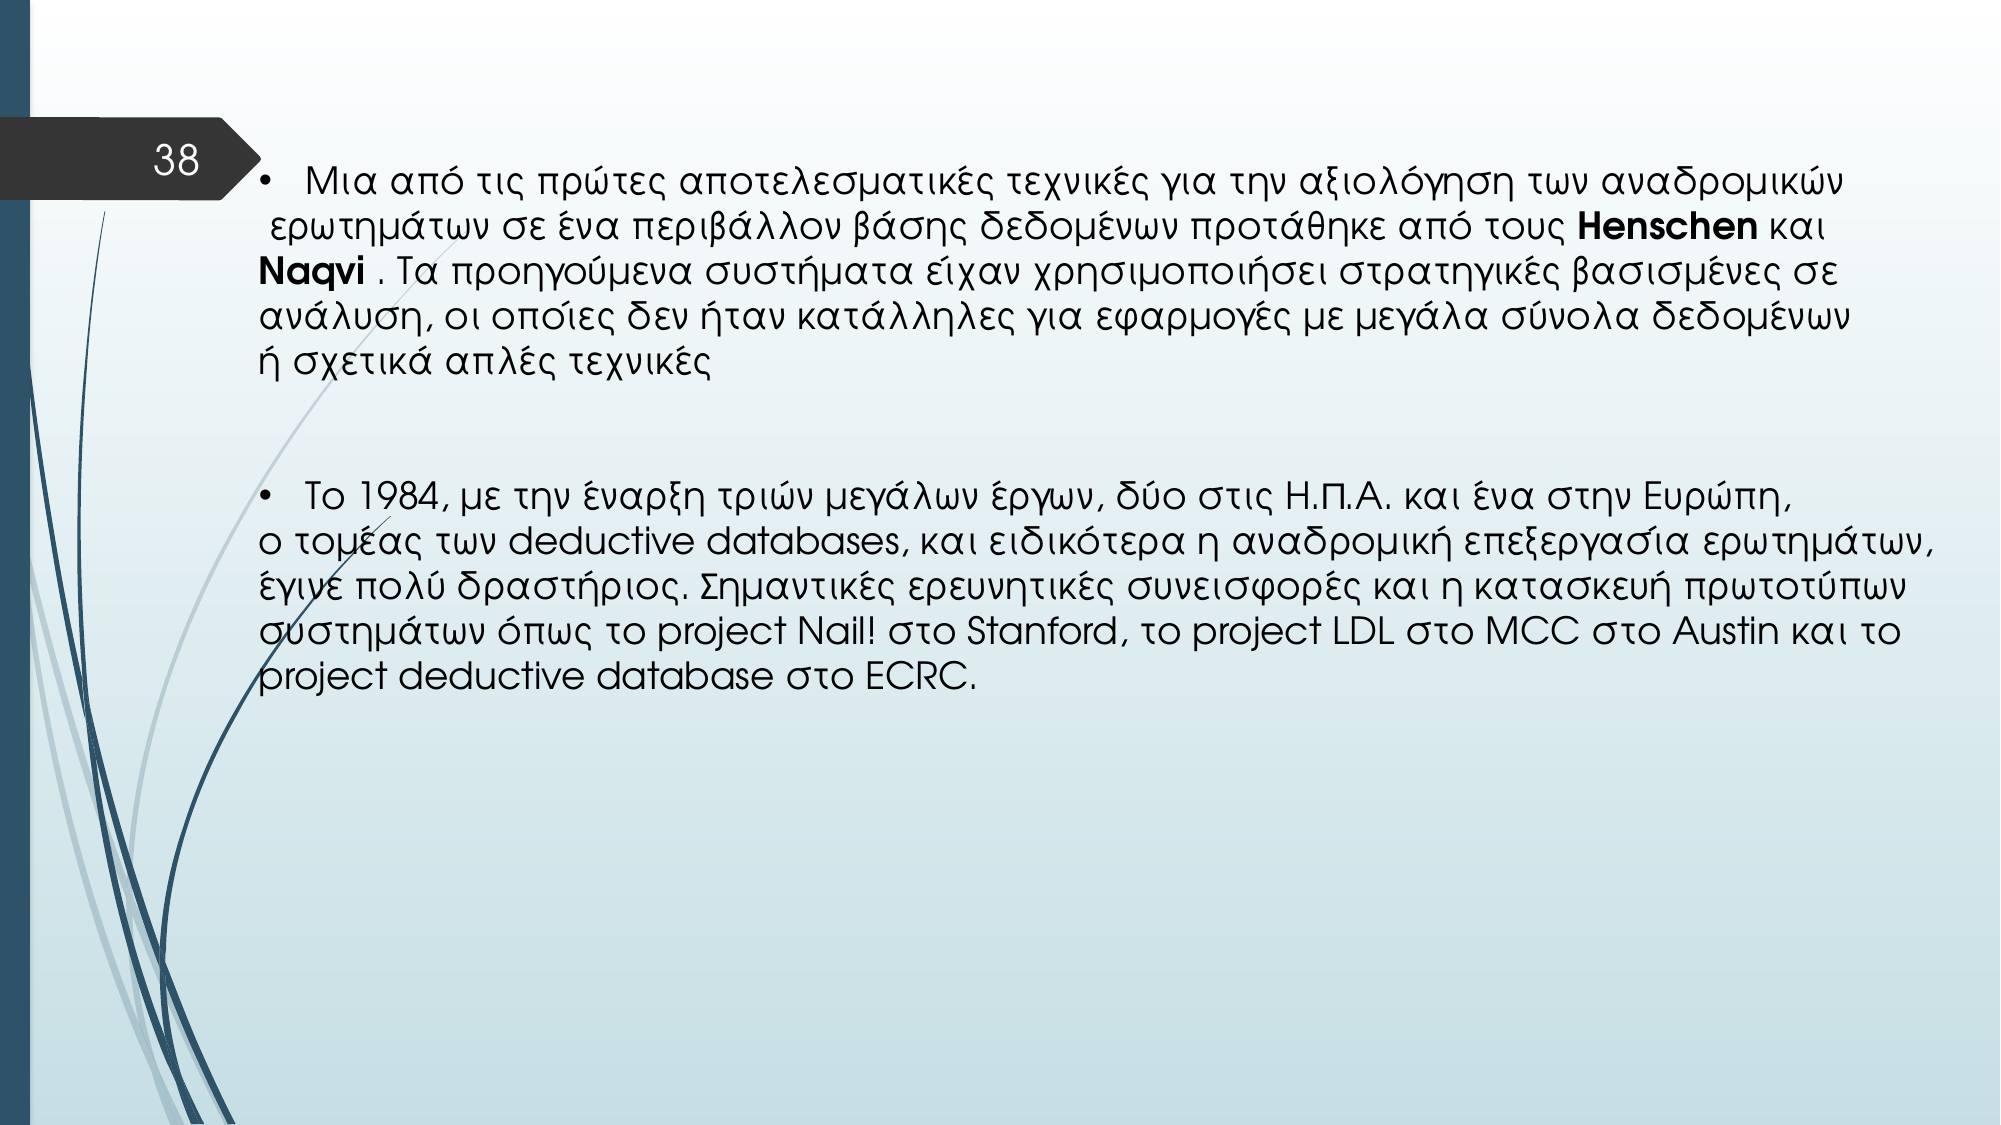

Μια από τις πρώτες αποτελεσματικές τεχνικές για την αξιολόγηση των αναδρομικών
 ερωτημάτων σε ένα περιβάλλον βάσης δεδομένων προτάθηκε από τους Henschen και
Naqvi . Τα προηγούμενα συστήματα είχαν χρησιμοποιήσει στρατηγικές βασισμένες σε
ανάλυση, οι οποίες δεν ήταν κατάλληλες για εφαρμογές με μεγάλα σύνολα δεδομένων
ή σχετικά απλές τεχνικές

Το 1984, με την έναρξη τριών μεγάλων έργων, δύο στις Η.Π.Α. και ένα στην Ευρώπη,
ο τομέας των deductive databases, και ειδικότερα η αναδρομική επεξεργασία ερωτημάτων,
έγινε πολύ δραστήριος. Σημαντικές ερευνητικές συνεισφορές και η κατασκευή πρωτοτύπων
συστημάτων όπως το project Nail! στο Stanford, το project LDL στο MCC στο Austin και το
project deductive database στο ECRC.

38